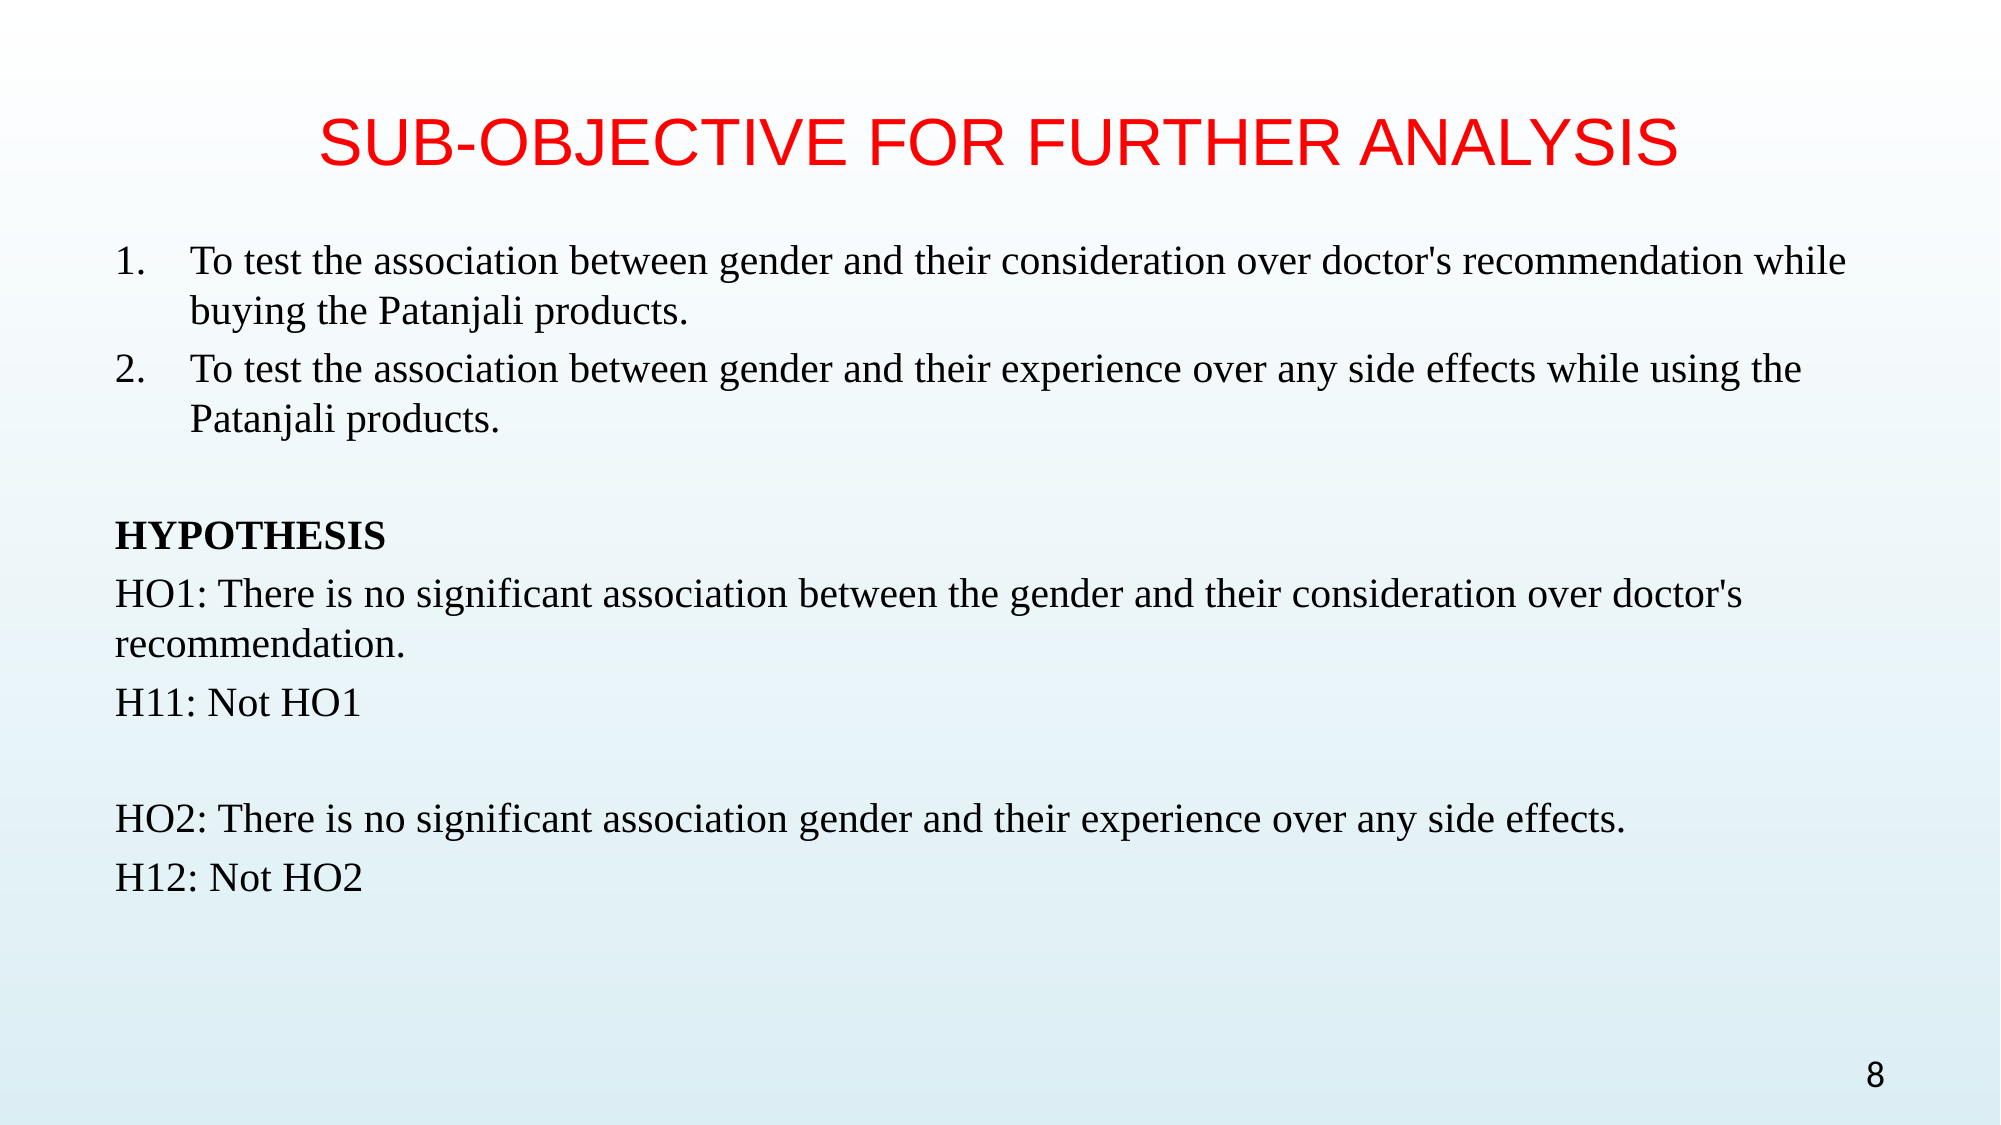

# SUB-OBJECTIVE FOR FURTHER ANALYSIS
To test the association between gender and their consideration over doctor's recommendation while buying the Patanjali products.
To test the association between gender and their experience over any side effects while using the Patanjali products.

HYPOTHESIS
HO1: There is no significant association between the gender and their consideration over doctor's      recommendation.
H11: Not HO1

HO2: There is no significant association gender and their experience over any side effects.
H12: Not HO2

8